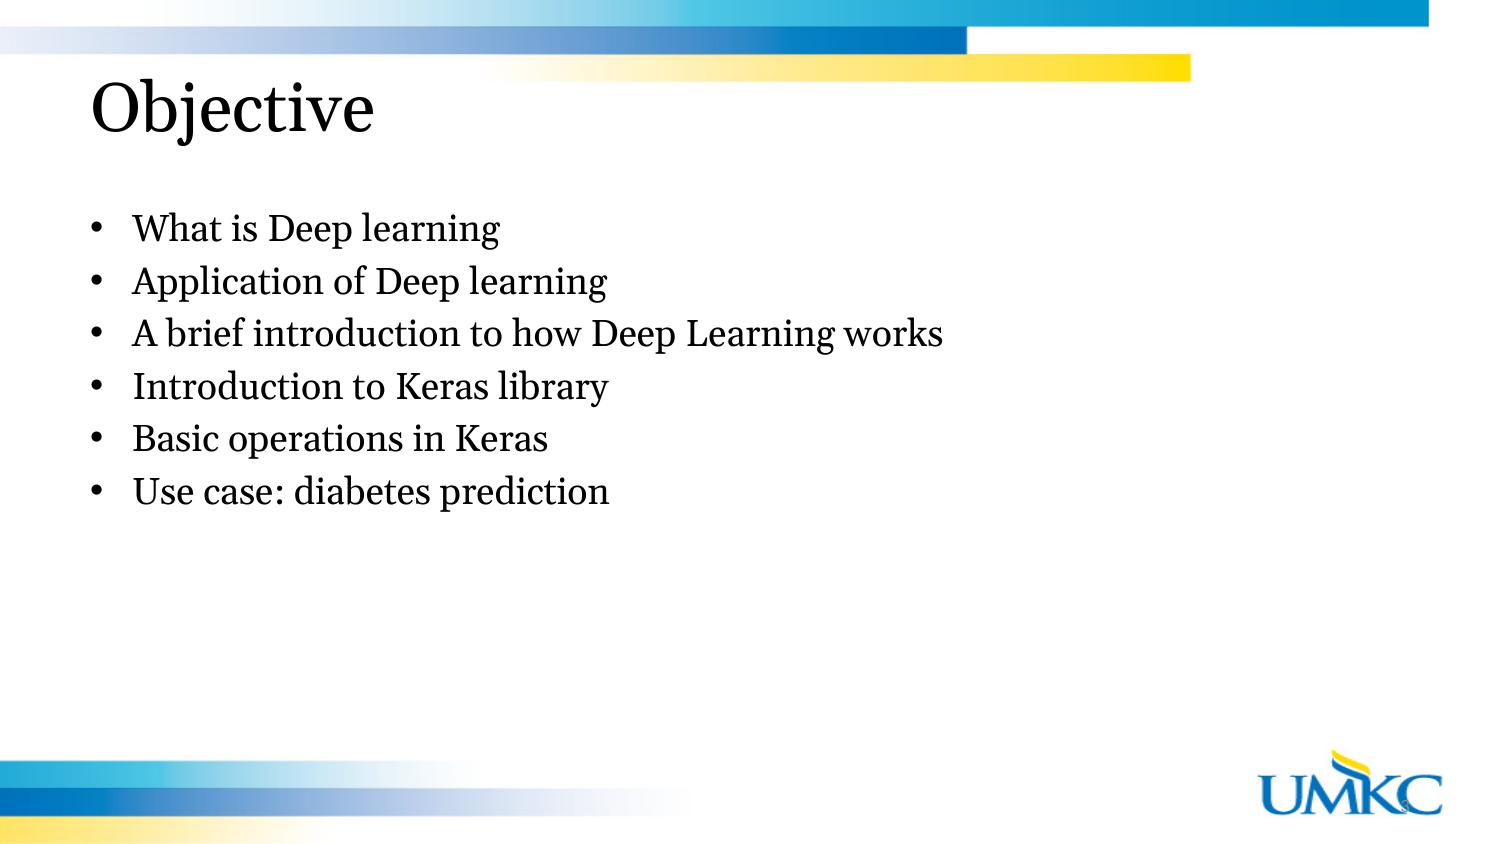

# Objective
What is Deep learning
Application of Deep learning
A brief introduction to how Deep Learning works
Introduction to Keras library
Basic operations in Keras
Use case: diabetes prediction

3